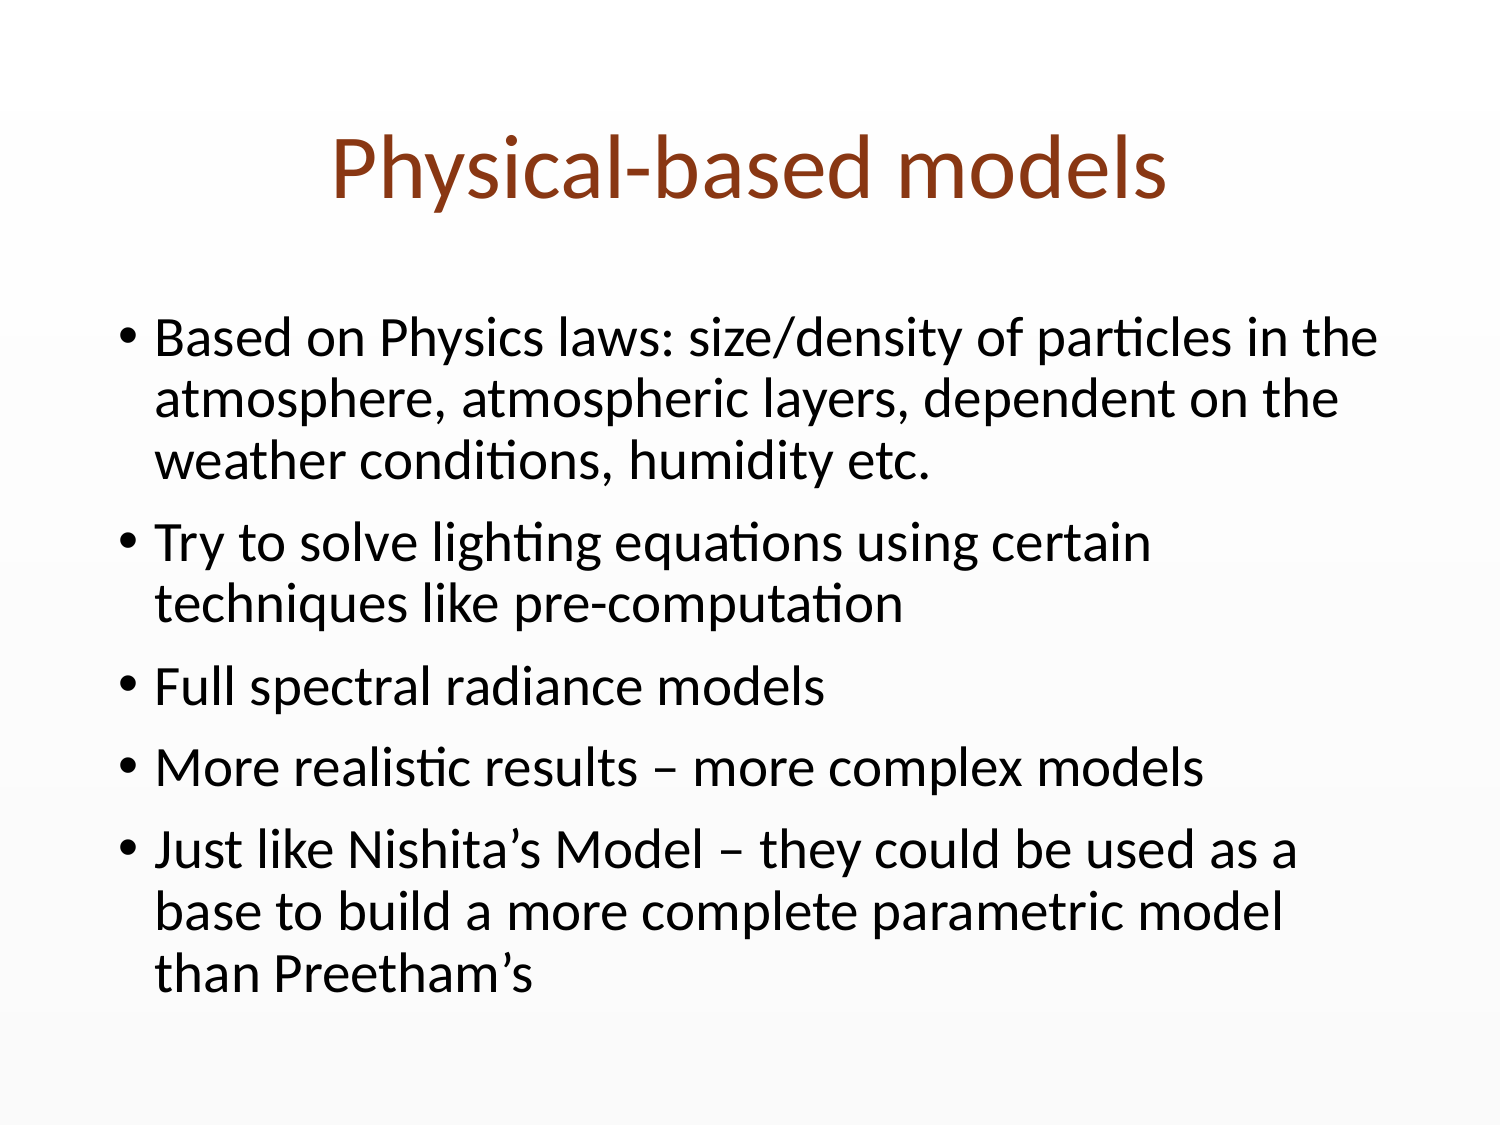

# Physical-based models
Based on Physics laws: size/density of particles in the atmosphere, atmospheric layers, dependent on the weather conditions, humidity etc.
Try to solve lighting equations using certain techniques like pre-computation
Full spectral radiance models
More realistic results – more complex models
Just like Nishita’s Model – they could be used as a base to build a more complete parametric model than Preetham’s